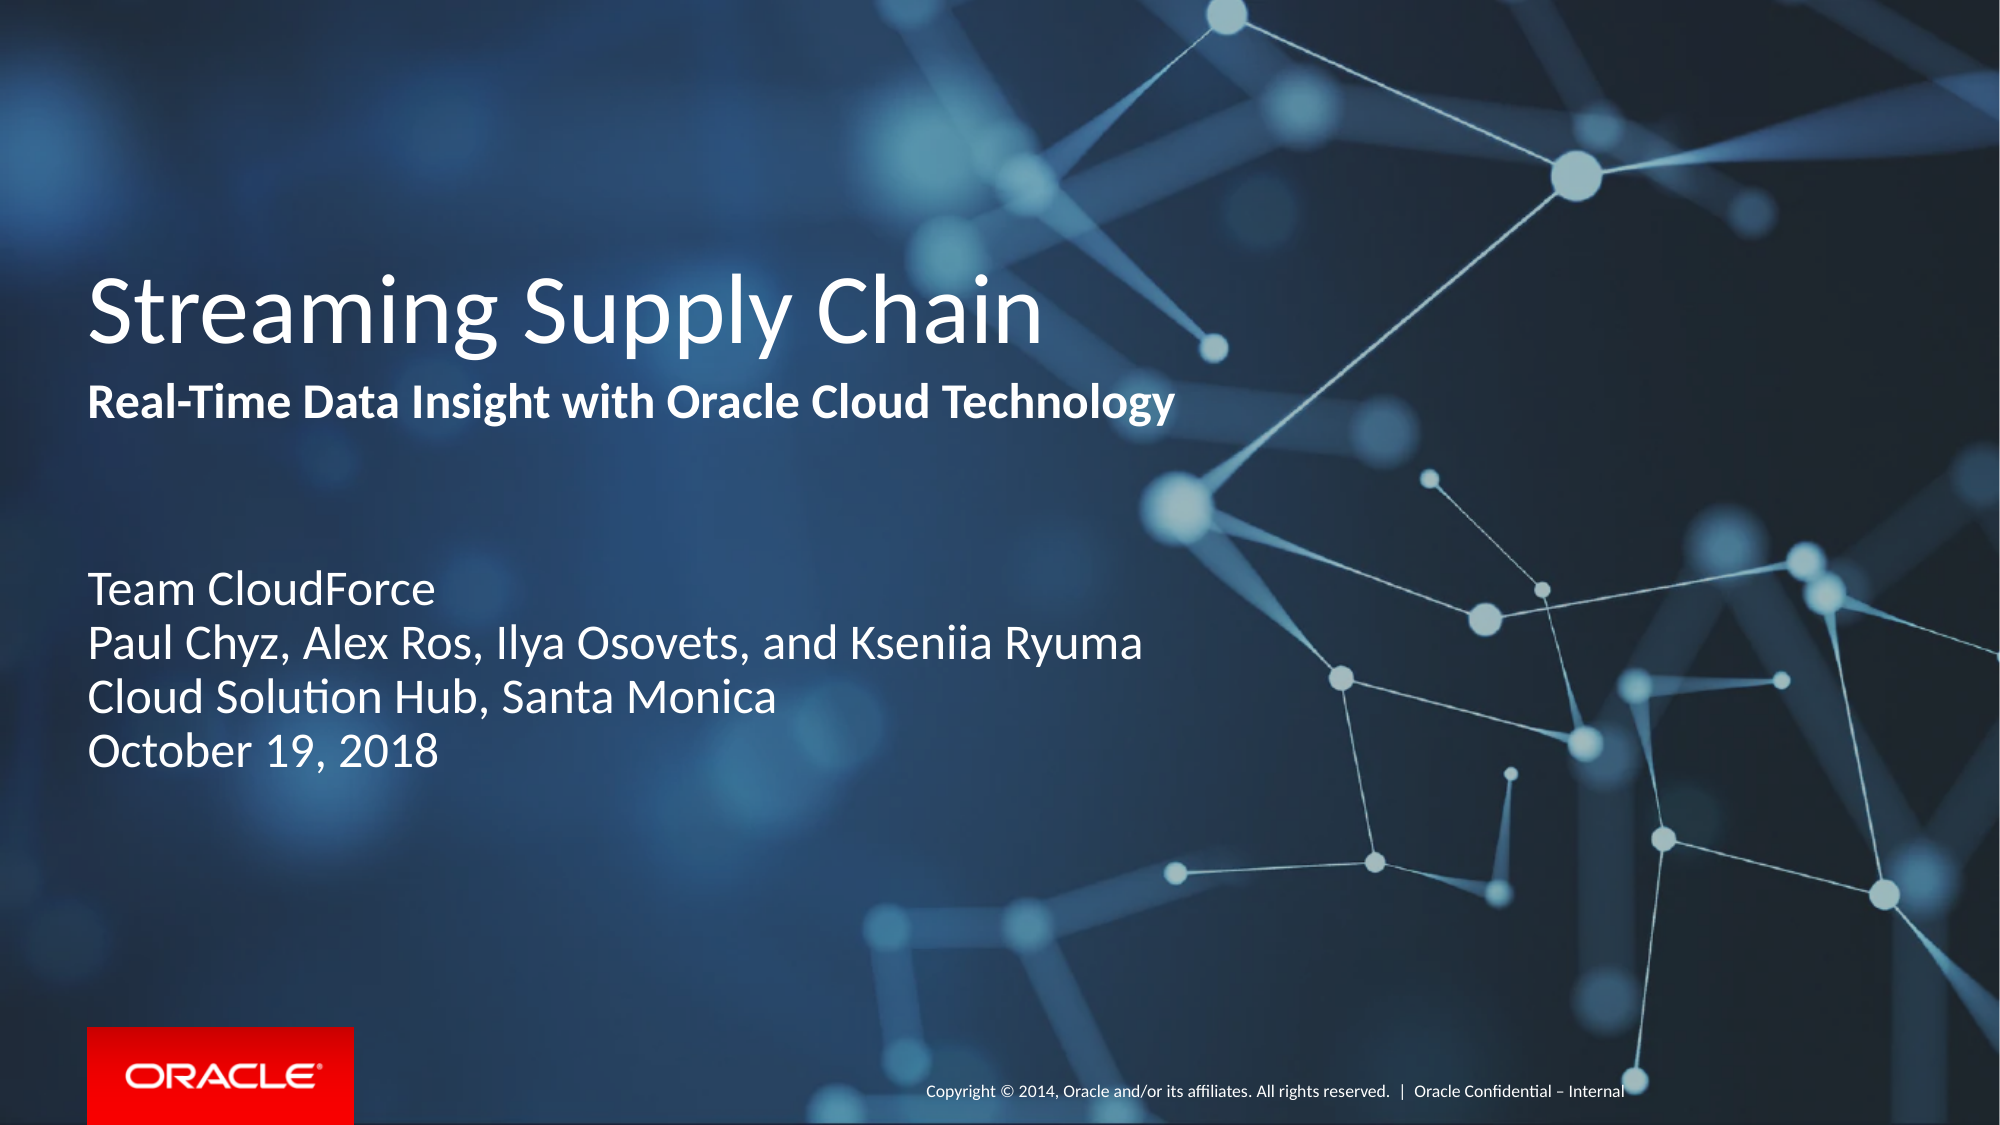

# Streaming Supply Chain
Real-Time Data Insight with Oracle Cloud Technology
Team CloudForce
Paul Chyz, Alex Ros, Ilya Osovets, and Kseniia Ryuma
Cloud Solution Hub, Santa Monica
October 19, 2018
Oracle Confidential – Internal